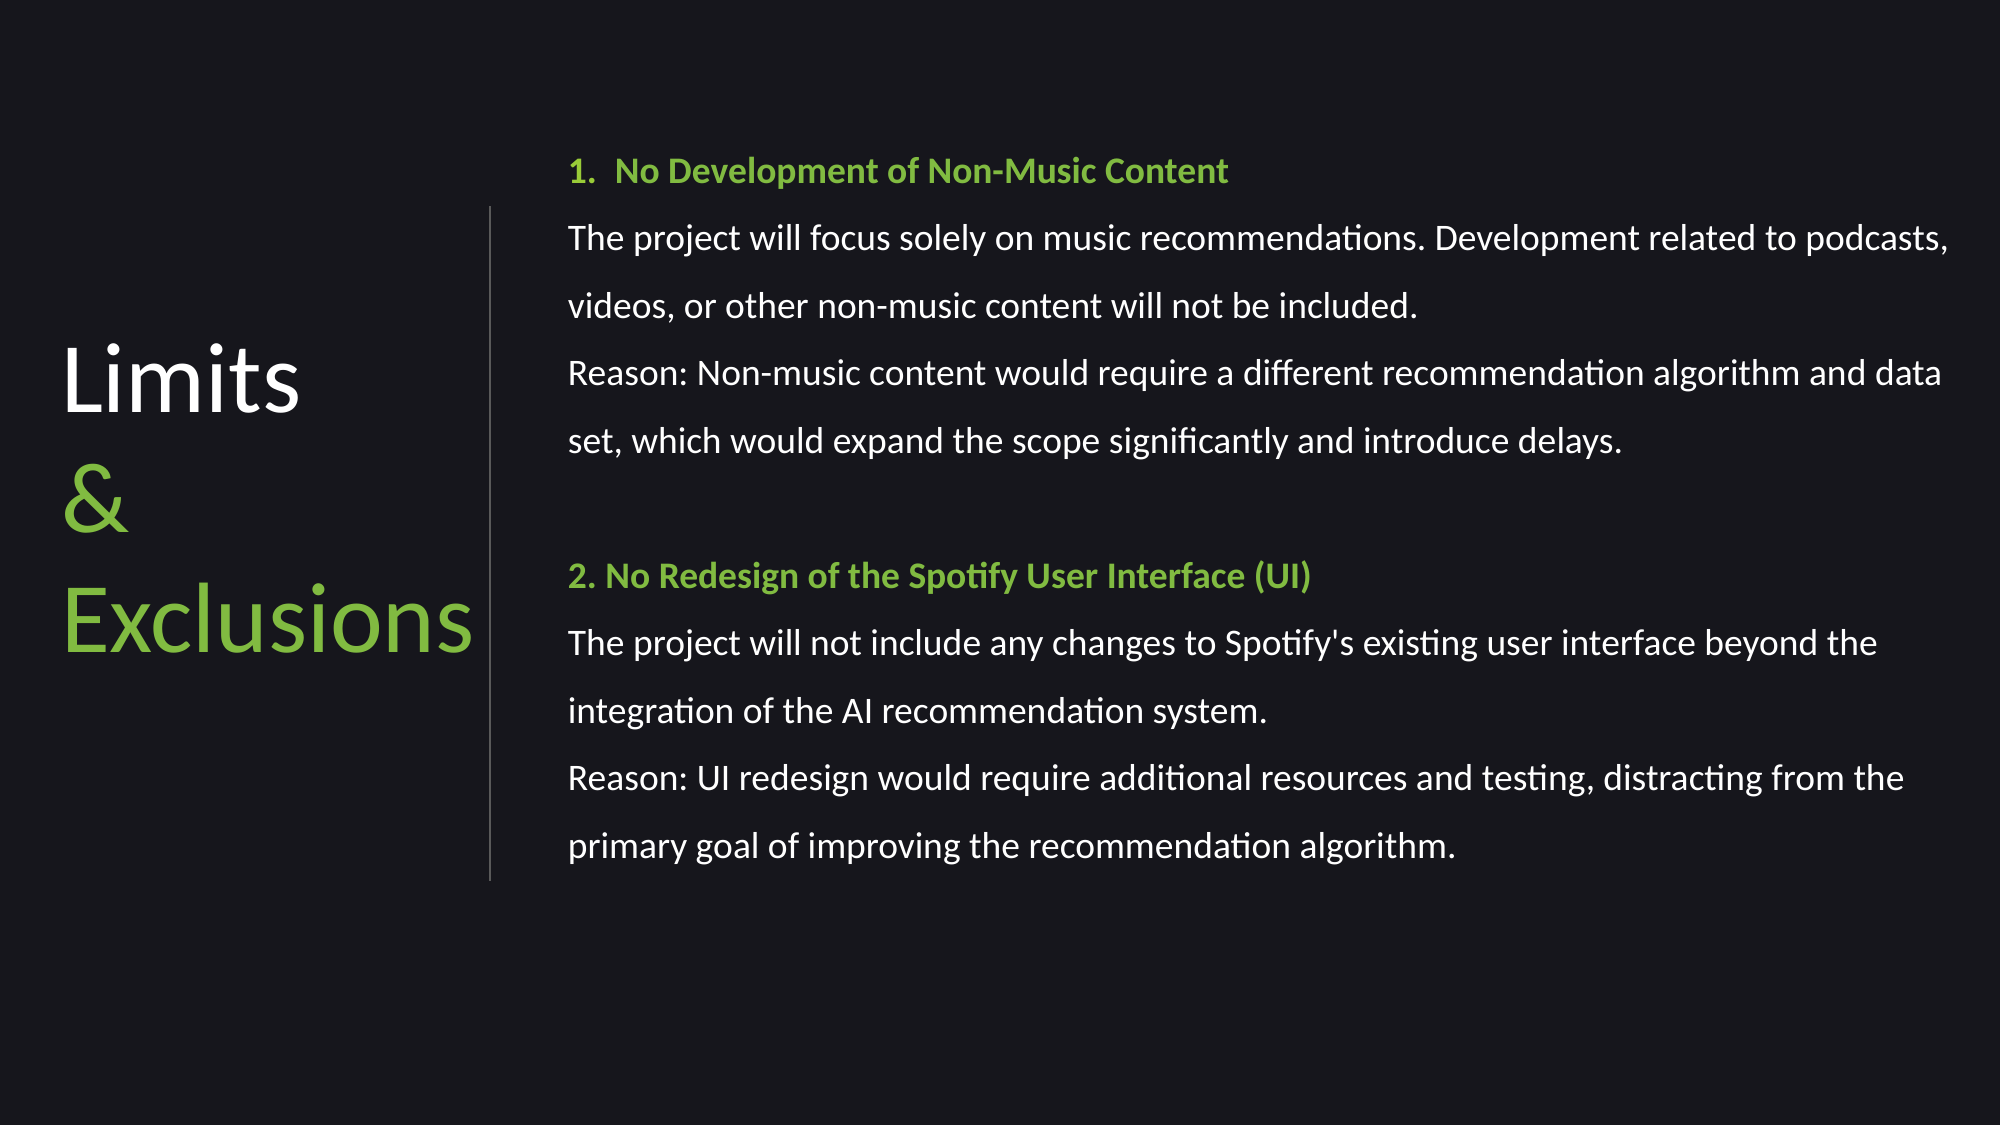

No Development of Non-Music Content
The project will focus solely on music recommendations. Development related to podcasts, videos, or other non-music content will not be included.
Reason: Non-music content would require a different recommendation algorithm and data set, which would expand the scope significantly and introduce delays.

2. No Redesign of the Spotify User Interface (UI)
The project will not include any changes to Spotify's existing user interface beyond the integration of the AI recommendation system.
Reason: UI redesign would require additional resources and testing, distracting from the primary goal of improving the recommendation algorithm.
Limits
&
Exclusions